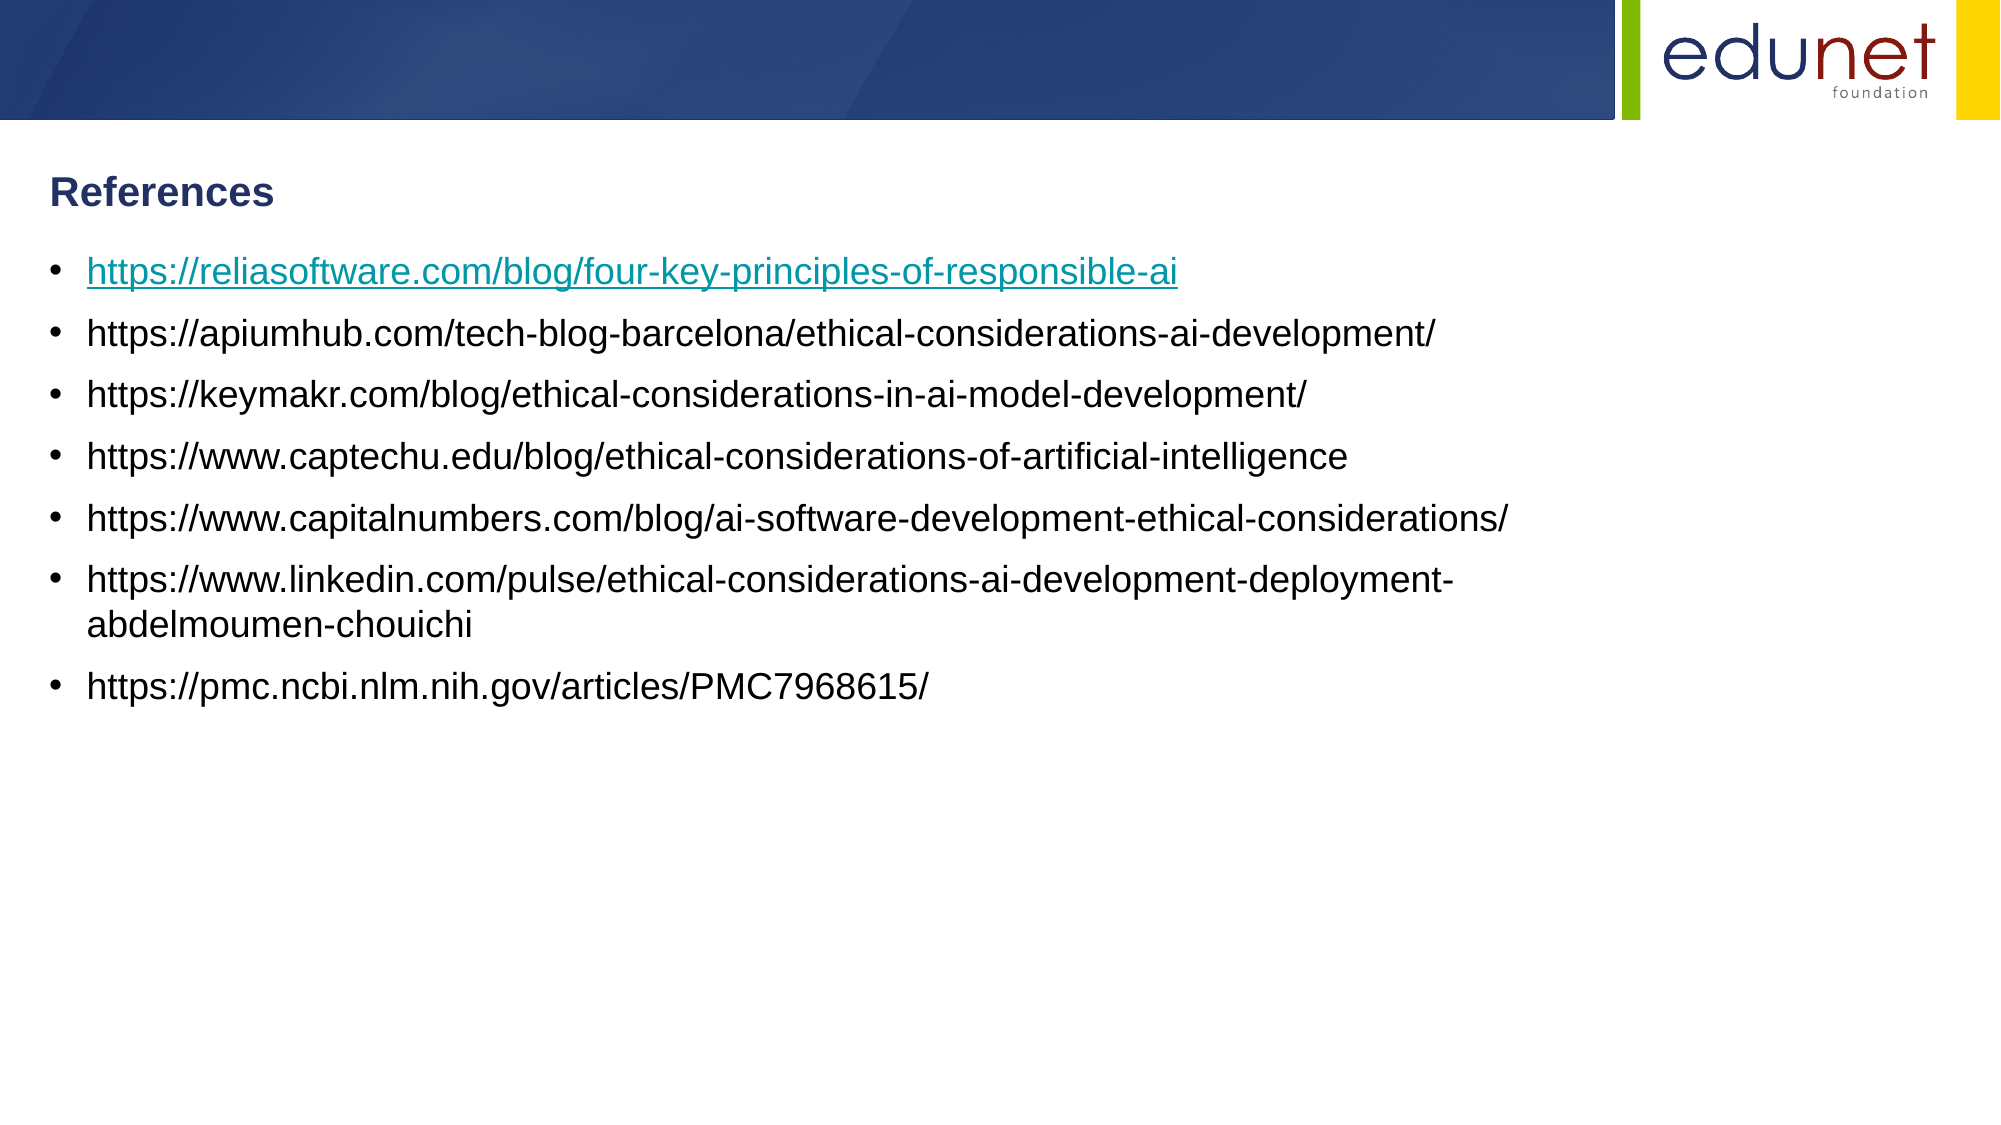

References
https://reliasoftware.com/blog/four-key-principles-of-responsible-ai
https://apiumhub.com/tech-blog-barcelona/ethical-considerations-ai-development/
https://keymakr.com/blog/ethical-considerations-in-ai-model-development/
https://www.captechu.edu/blog/ethical-considerations-of-artificial-intelligence
https://www.capitalnumbers.com/blog/ai-software-development-ethical-considerations/
https://www.linkedin.com/pulse/ethical-considerations-ai-development-deployment-abdelmoumen-chouichi
https://pmc.ncbi.nlm.nih.gov/articles/PMC7968615/